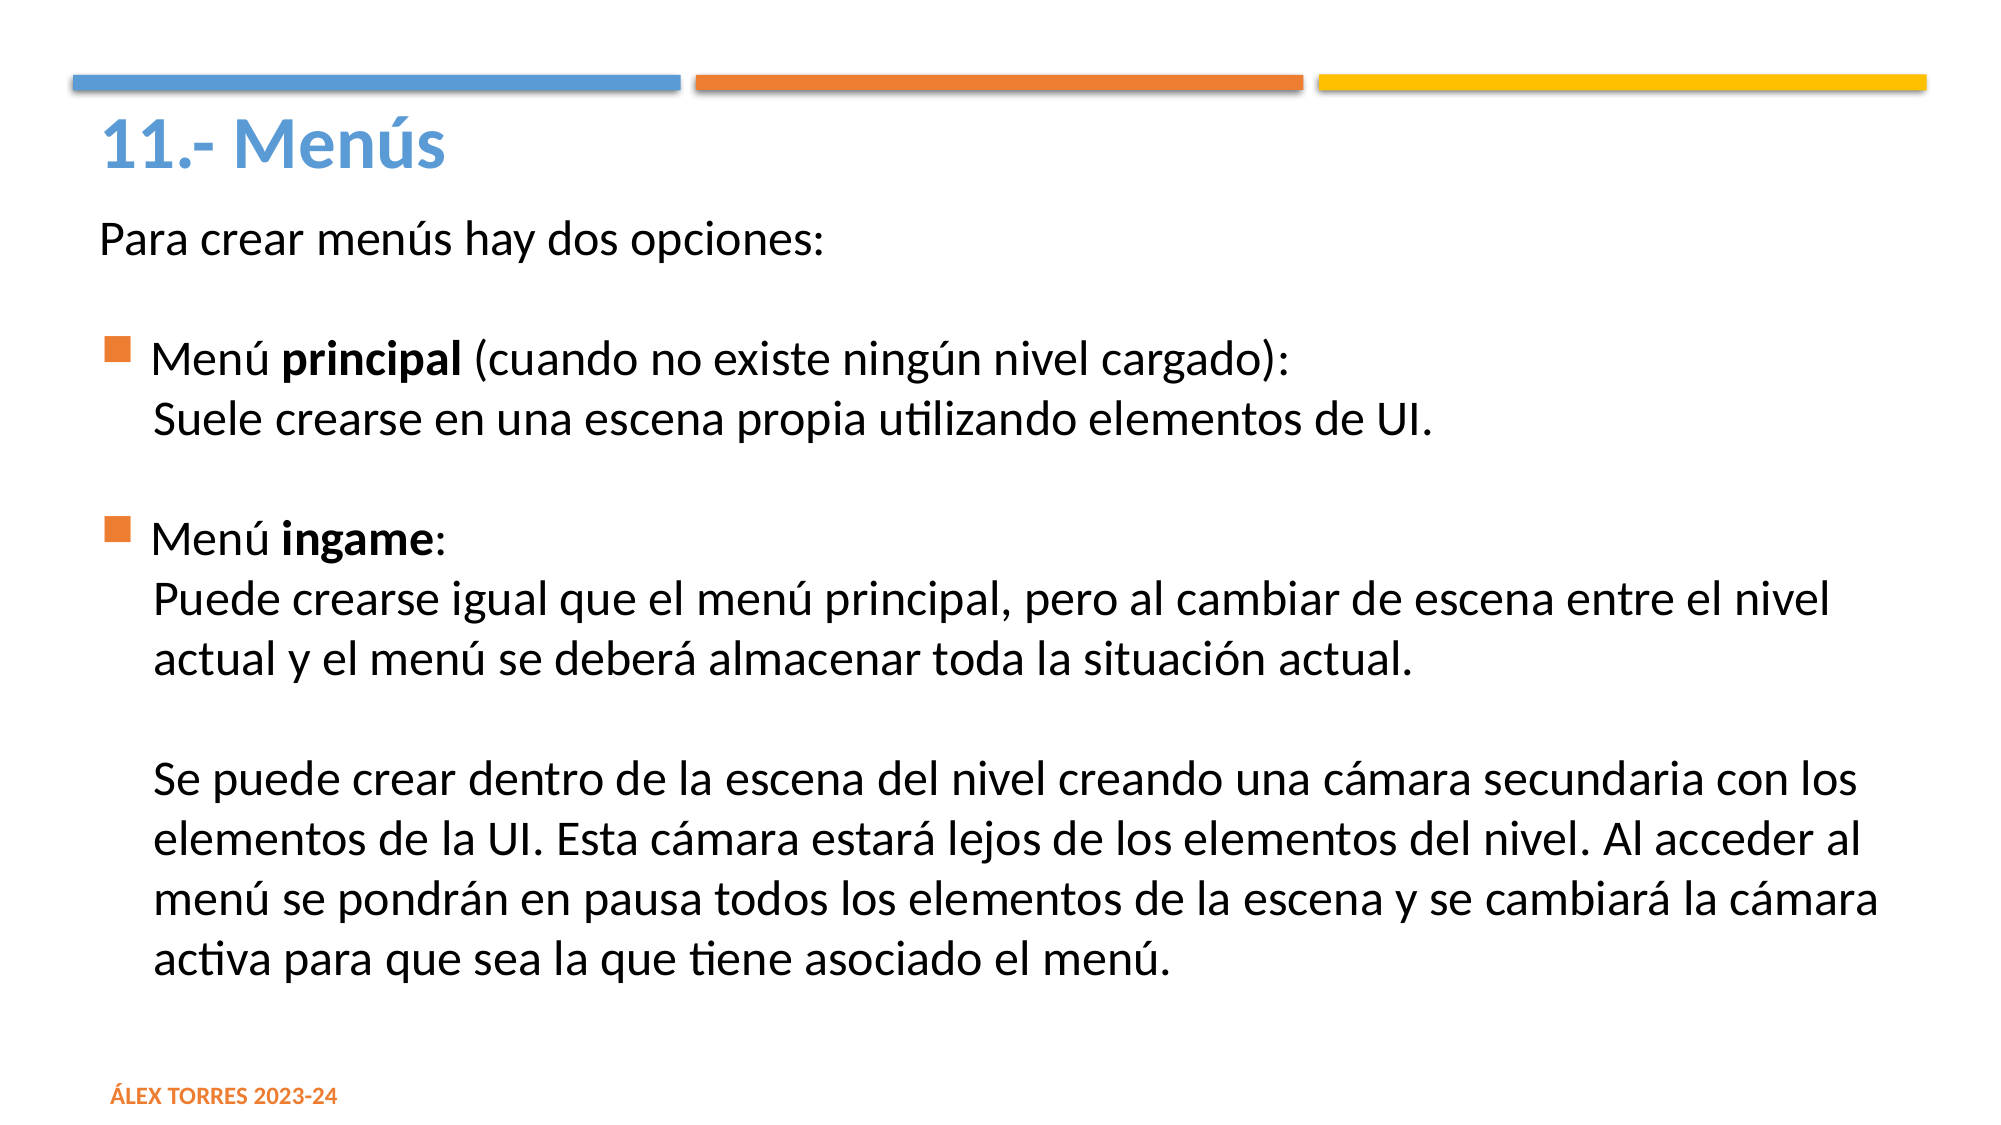

11.- Menús
Para crear menús hay dos opciones:

Menú principal (cuando no existe ningún nivel cargado):
Suele crearse en una escena propia utilizando elementos de UI.

Menú ingame:
Puede crearse igual que el menú principal, pero al cambiar de escena entre el nivel actual y el menú se deberá almacenar toda la situación actual.

Se puede crear dentro de la escena del nivel creando una cámara secundaria con los elementos de la UI. Esta cámara estará lejos de los elementos del nivel. Al acceder al menú se pondrán en pausa todos los elementos de la escena y se cambiará la cámara activa para que sea la que tiene asociado el menú.